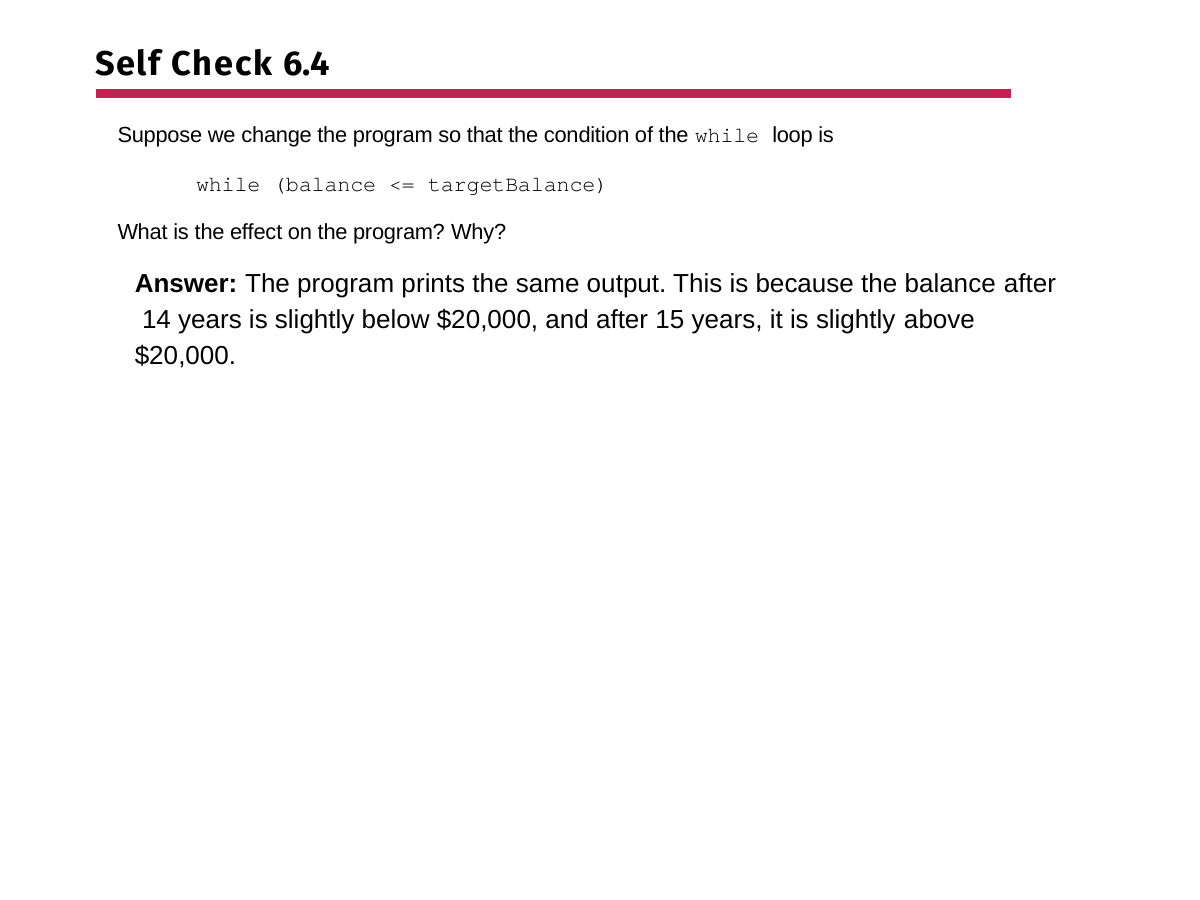

# Self Check 6.4
Suppose we change the program so that the condition of the while loop is

while (balance <= targetBalance)

What is the effect on the program? Why?
Answer: The program prints the same output. This is because the balance after  14 years is slightly below $20,000, and after 15 years, it is slightly above
$20,000.